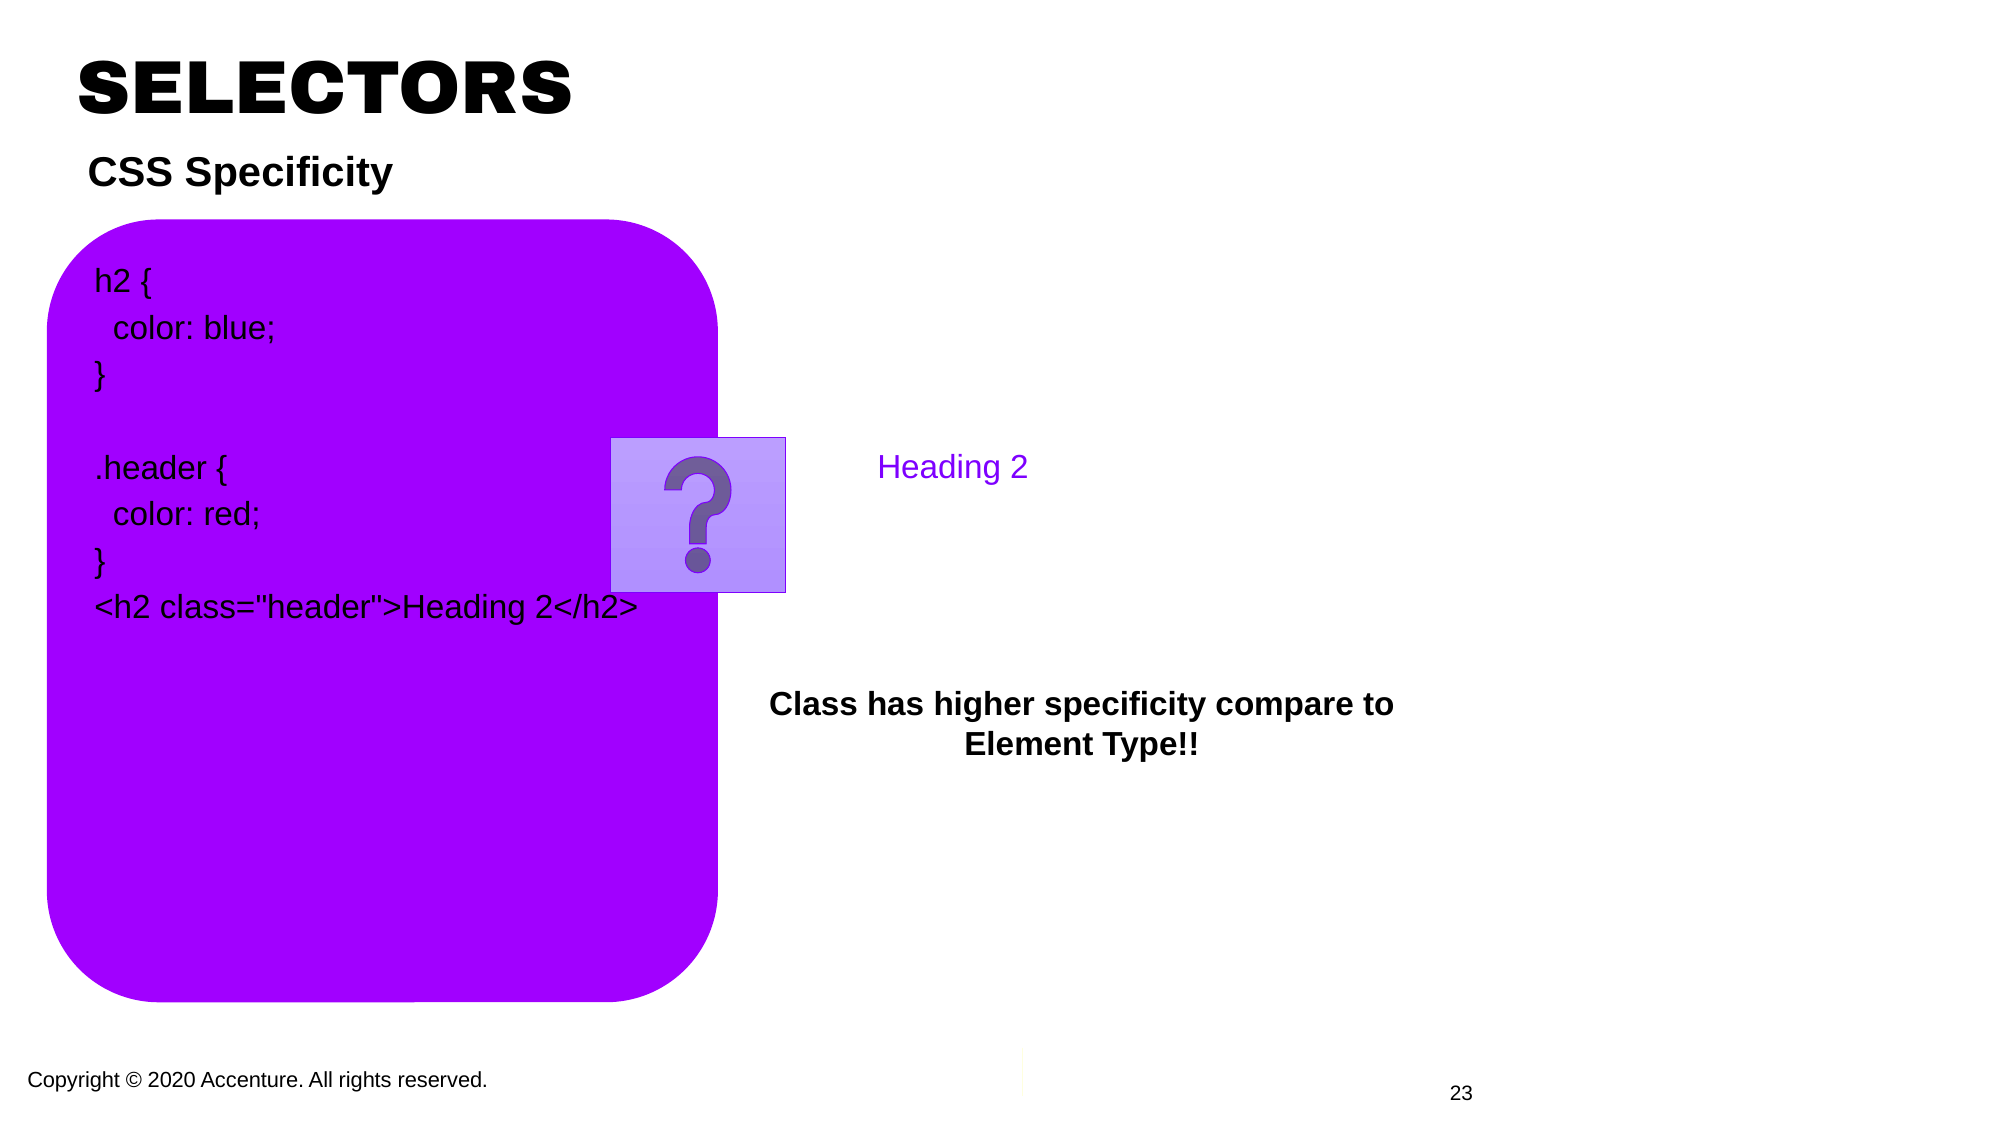

# SELECTORS
 CSS Specificity
h2 {
  color: blue;
}

.header {
  color: red;
}
<h2 class="header">Heading 2</h2>

Heading 2

Class has higher specificity compare to Element Type!!

23